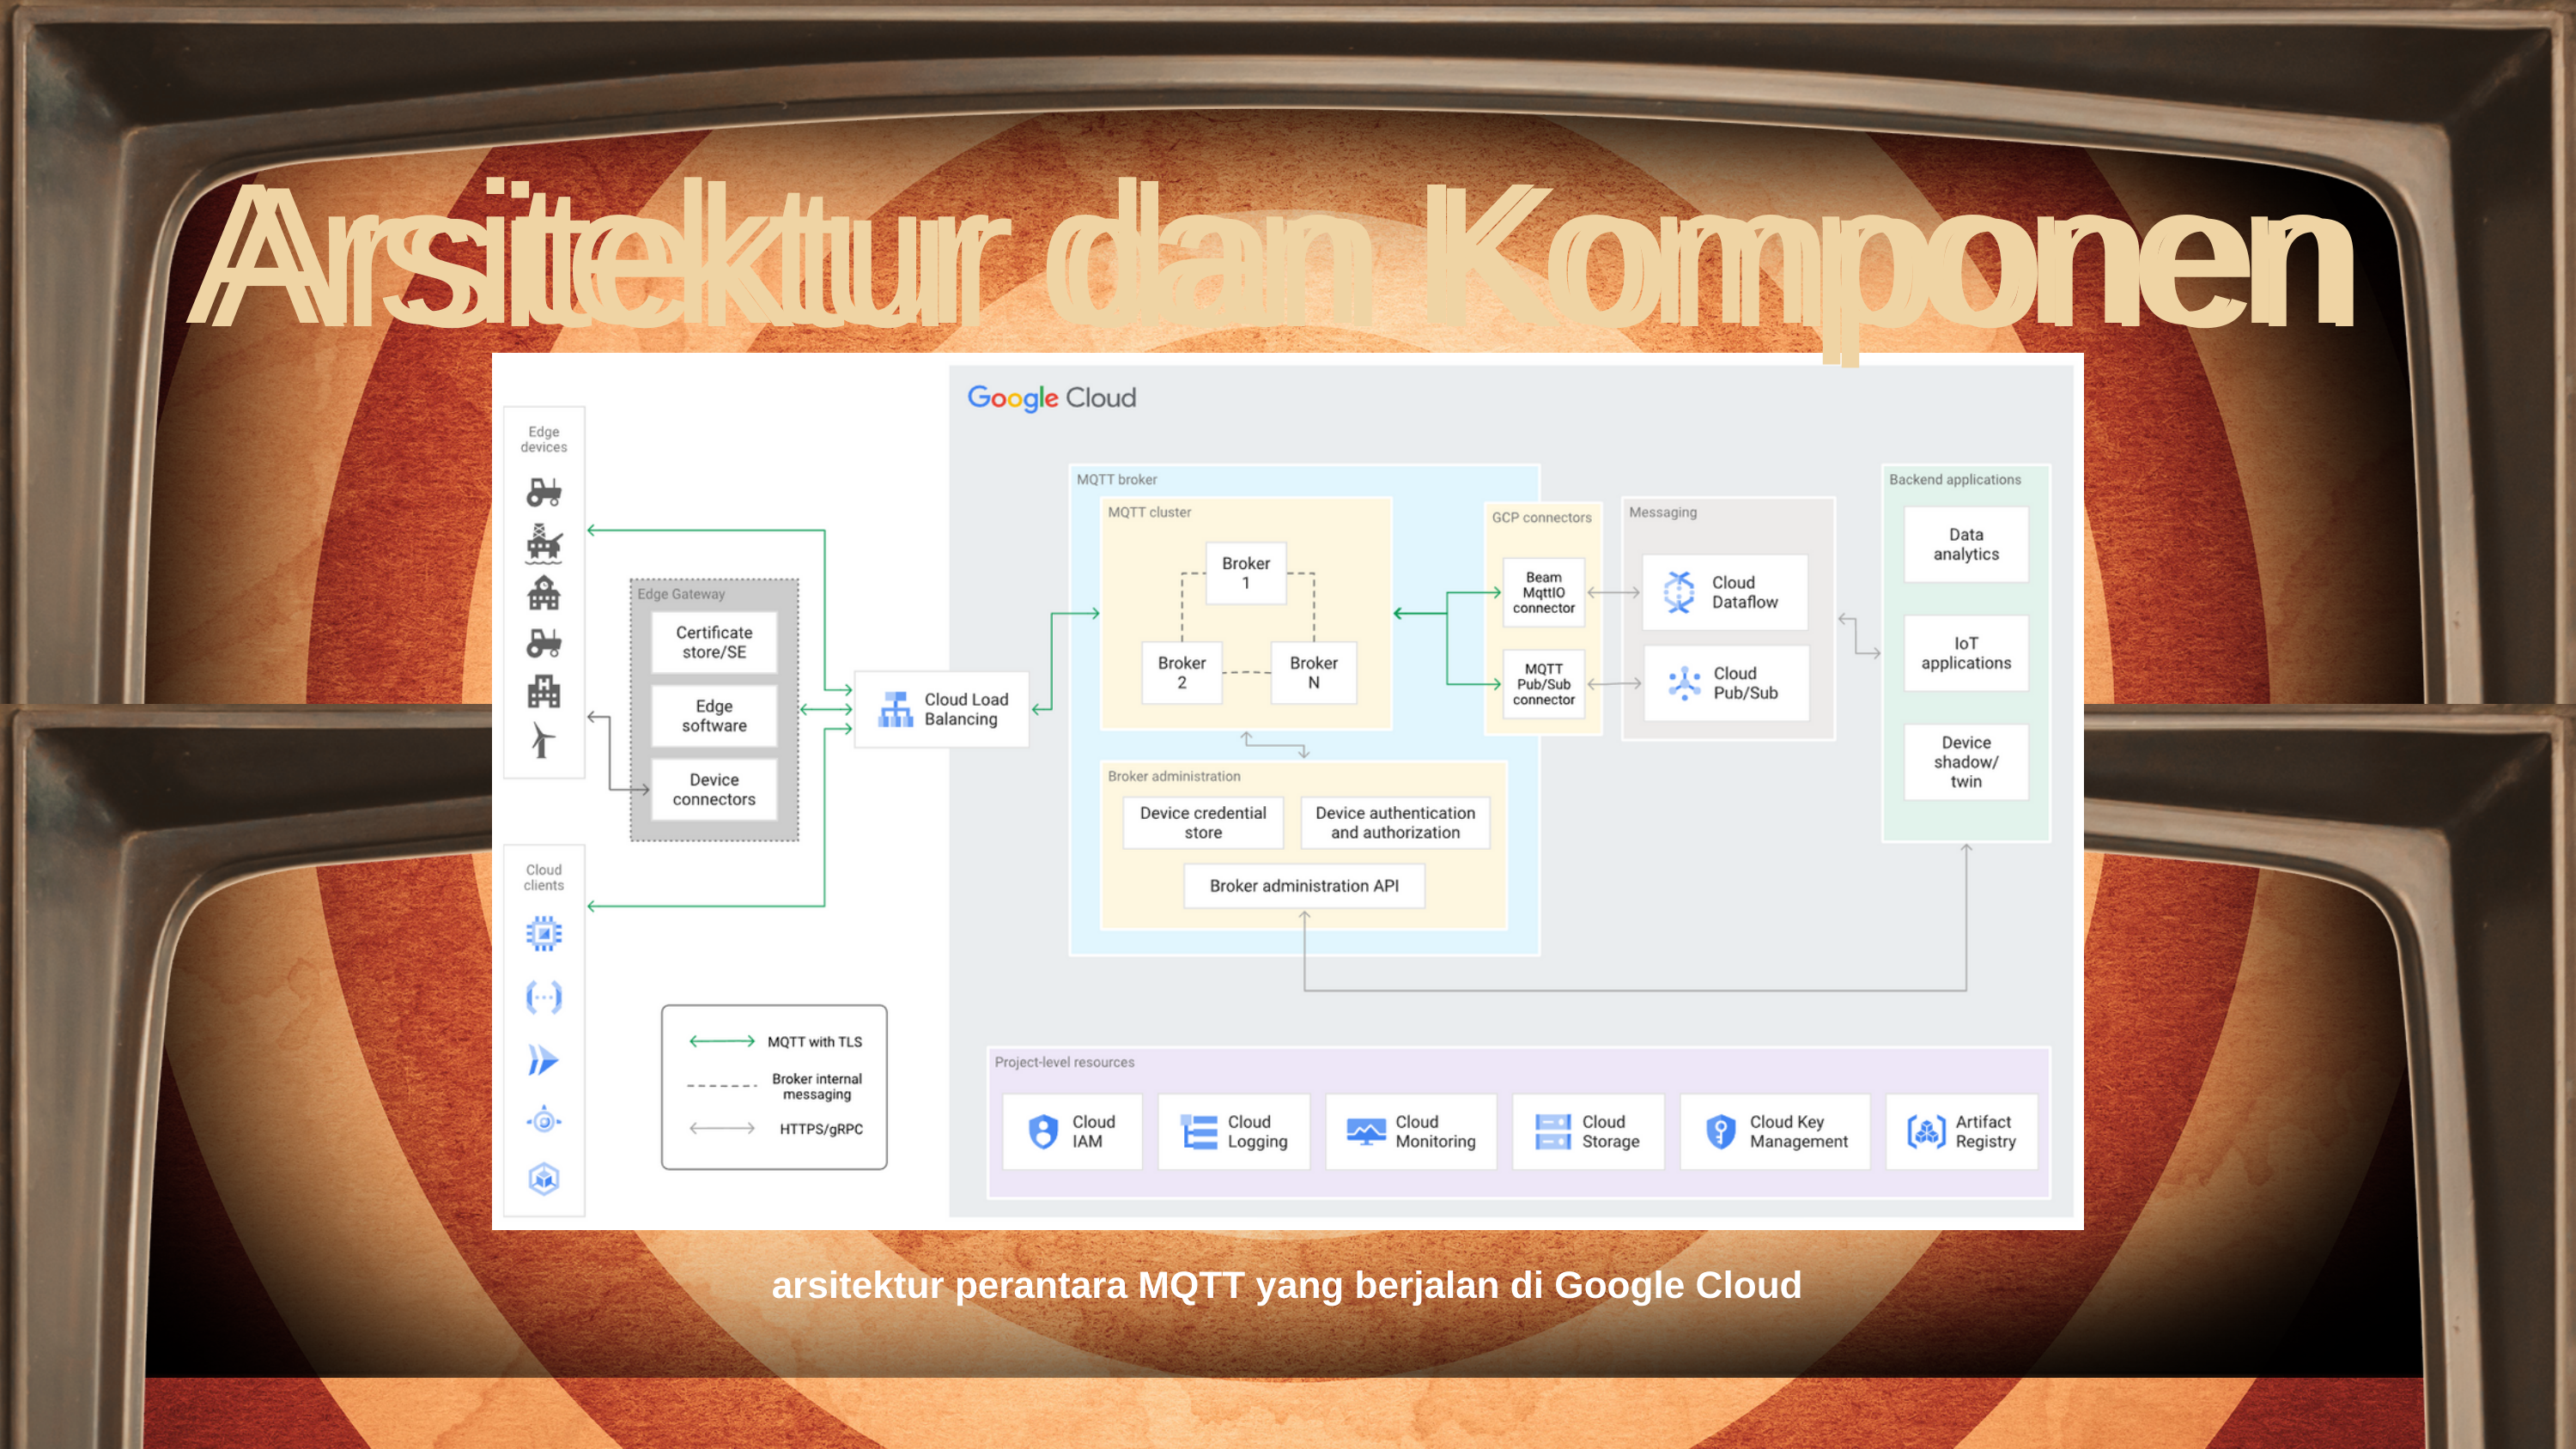

Arsitektur dan Komponen
Arsitektur dan Komponen

arsitektur perantara MQTT yang berjalan di Google Cloud